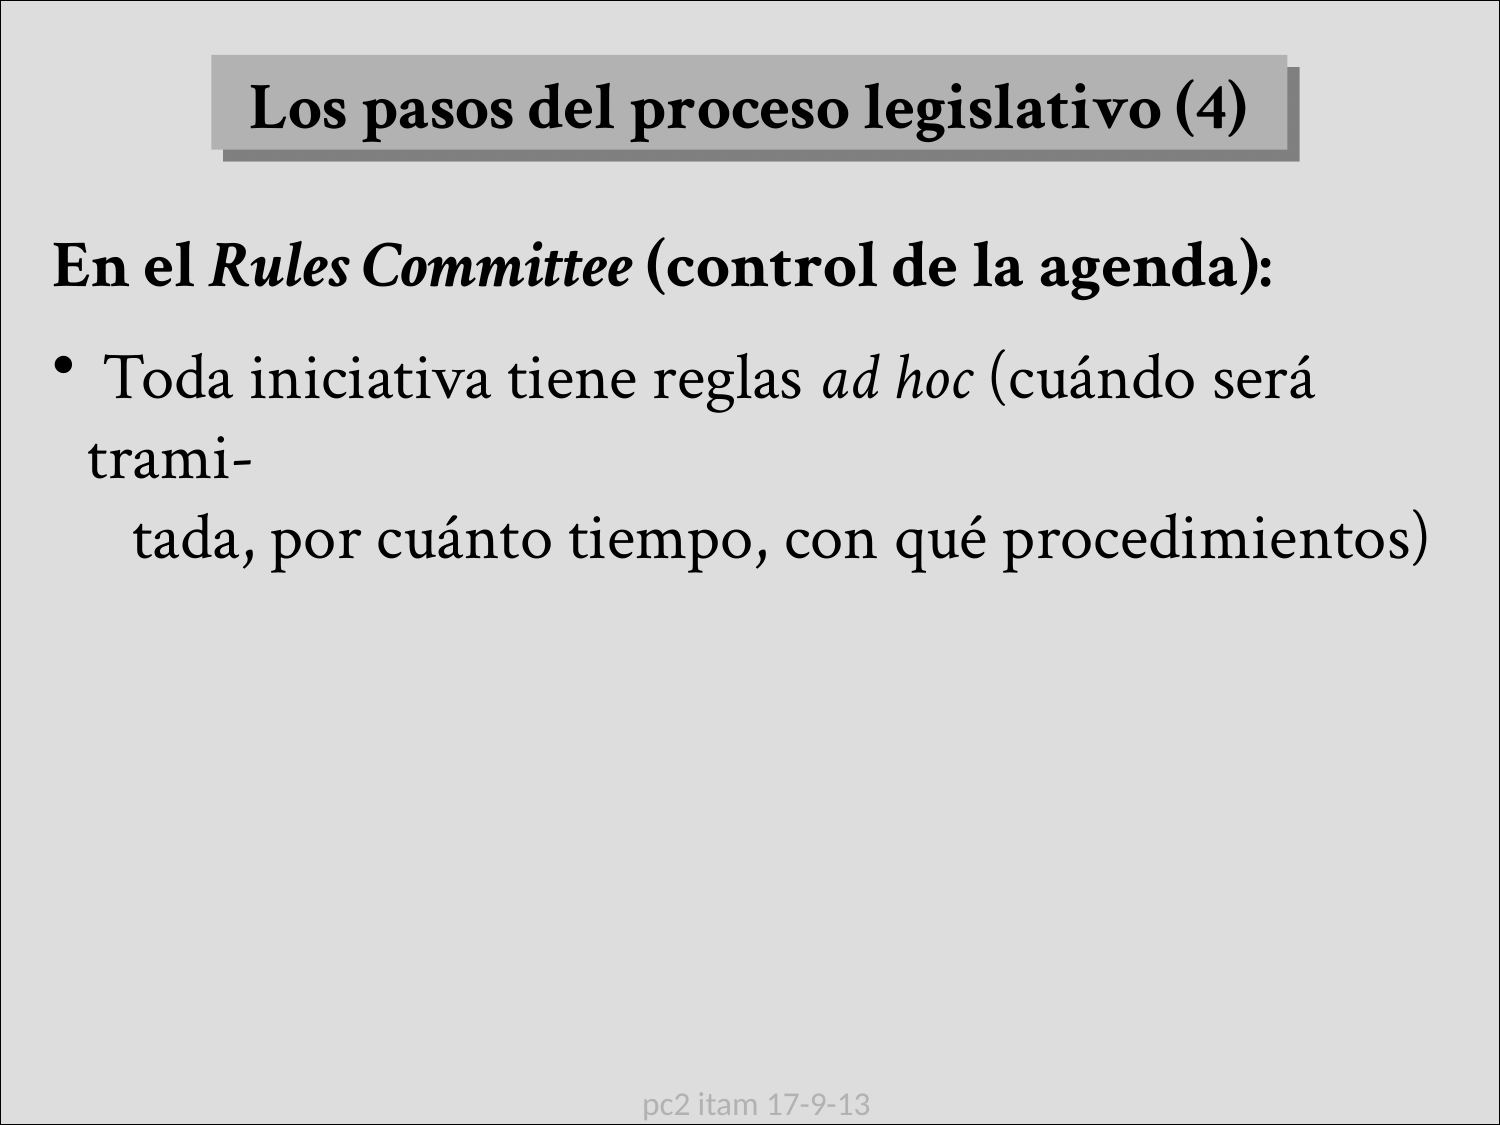

Los pasos del proceso legislativo (4)
En el Rules Committee (control de la agenda):
 Toda iniciativa tiene reglas ad hoc (cuándo será trami-
   tada, por cuánto tiempo, con qué procedimientos)